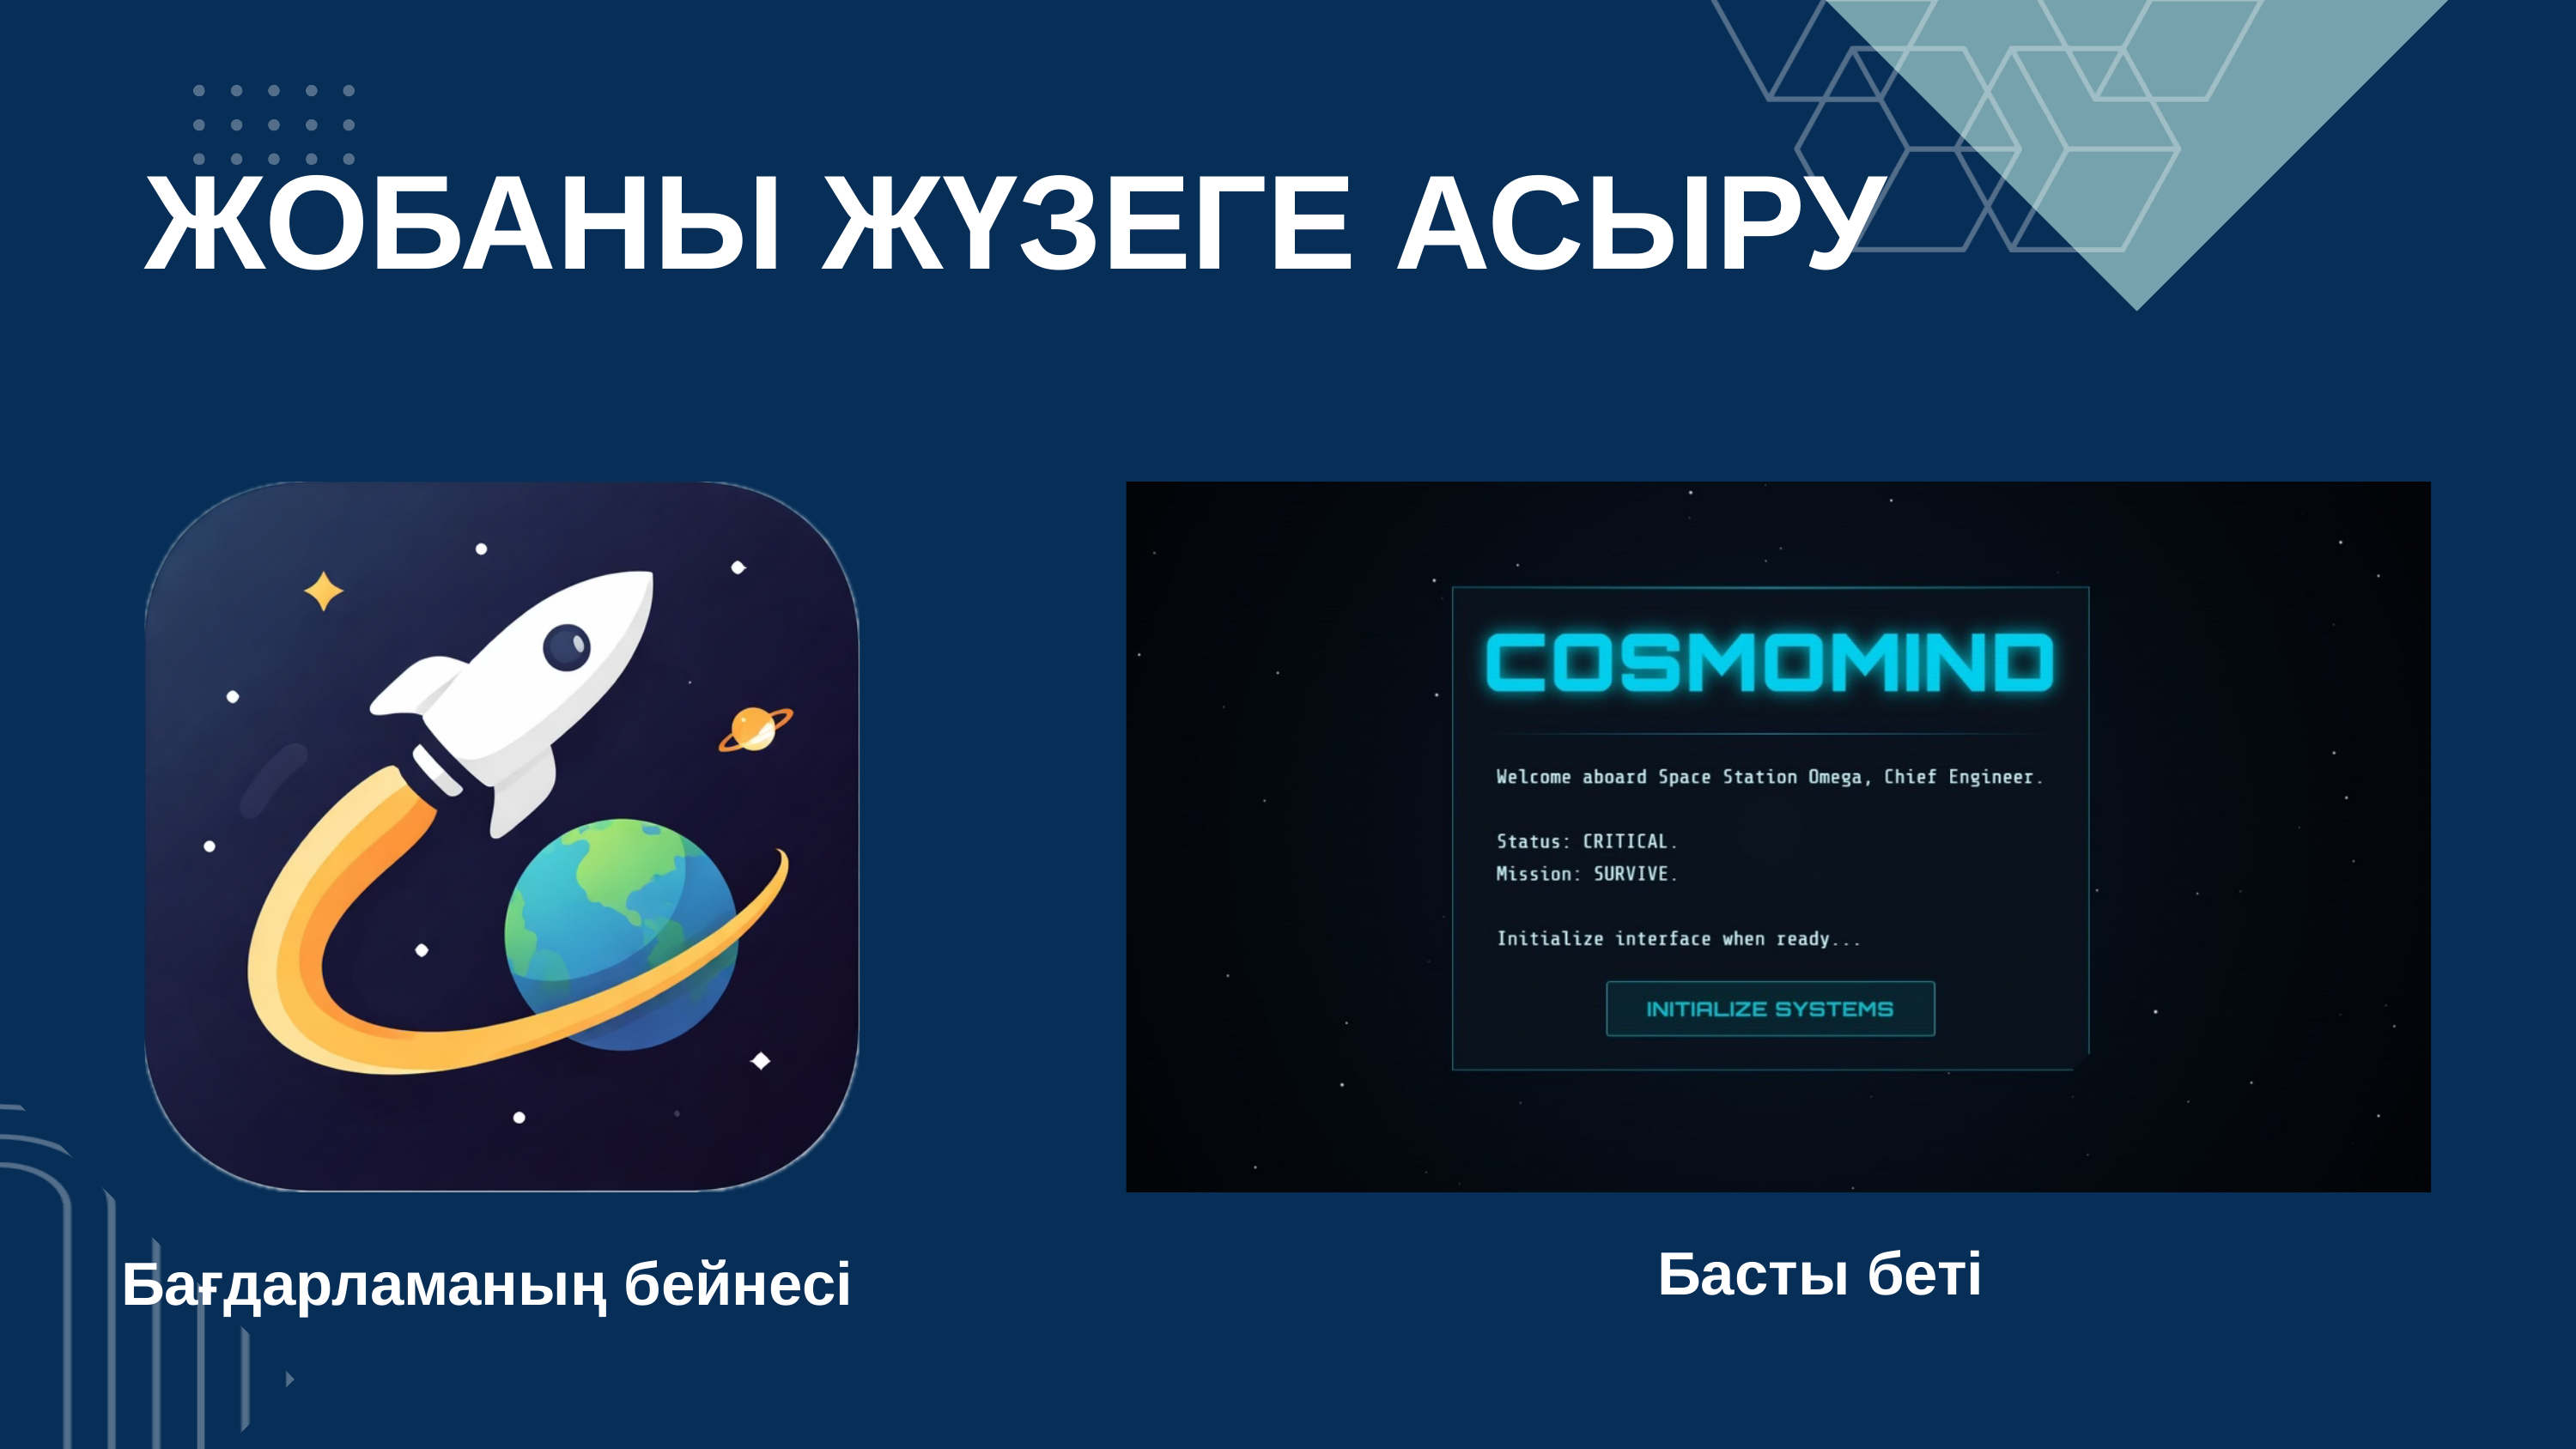

ЖОБАНЫ ЖҮЗЕГЕ АСЫРУ

Басты беті
Бағдарламаның бейнесі